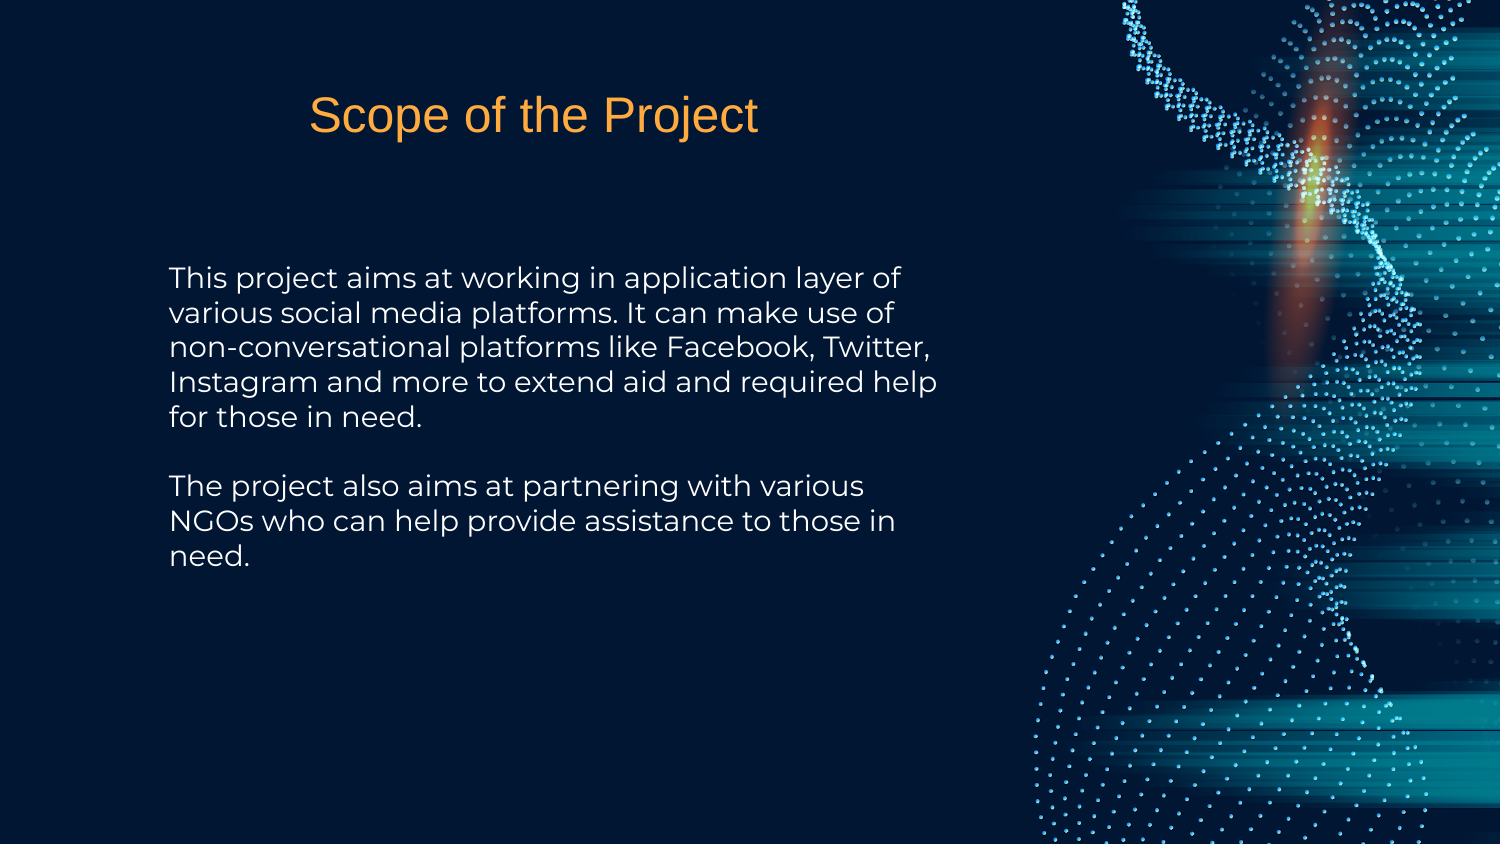

# Scope of the Project
This project aims at working in application layer of various social media platforms. It can make use of non-conversational platforms like Facebook, Twitter, Instagram and more to extend aid and required help for those in need.
The project also aims at partnering with various NGOs who can help provide assistance to those in need.